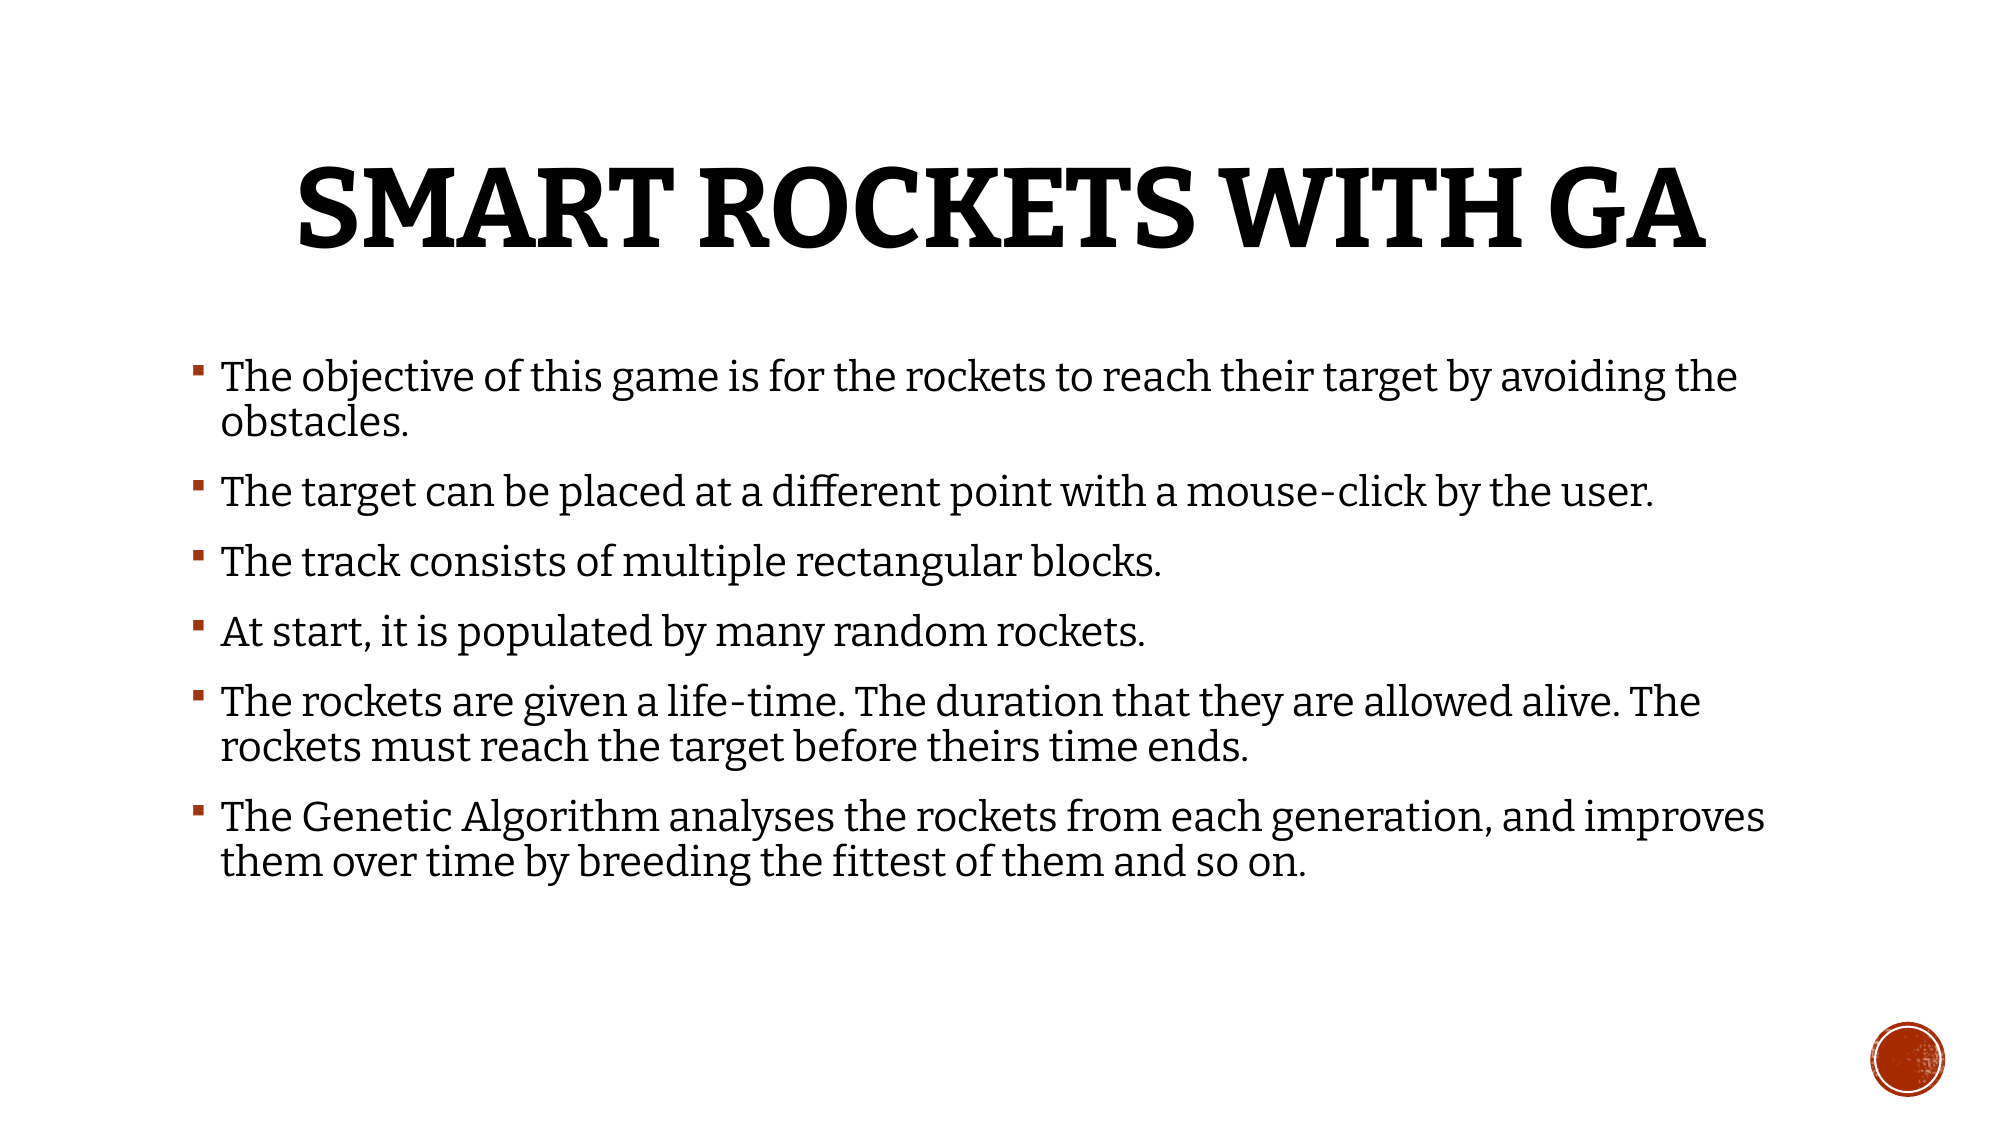

# Smart Rockets with GA
The objective of this game is for the rockets to reach their target by avoiding the obstacles.
The target can be placed at a different point with a mouse-click by the user.
The track consists of multiple rectangular blocks.
At start, it is populated by many random rockets.
The rockets are given a life-time. The duration that they are allowed alive. The rockets must reach the target before theirs time ends.
The Genetic Algorithm analyses the rockets from each generation, and improves them over time by breeding the fittest of them and so on.